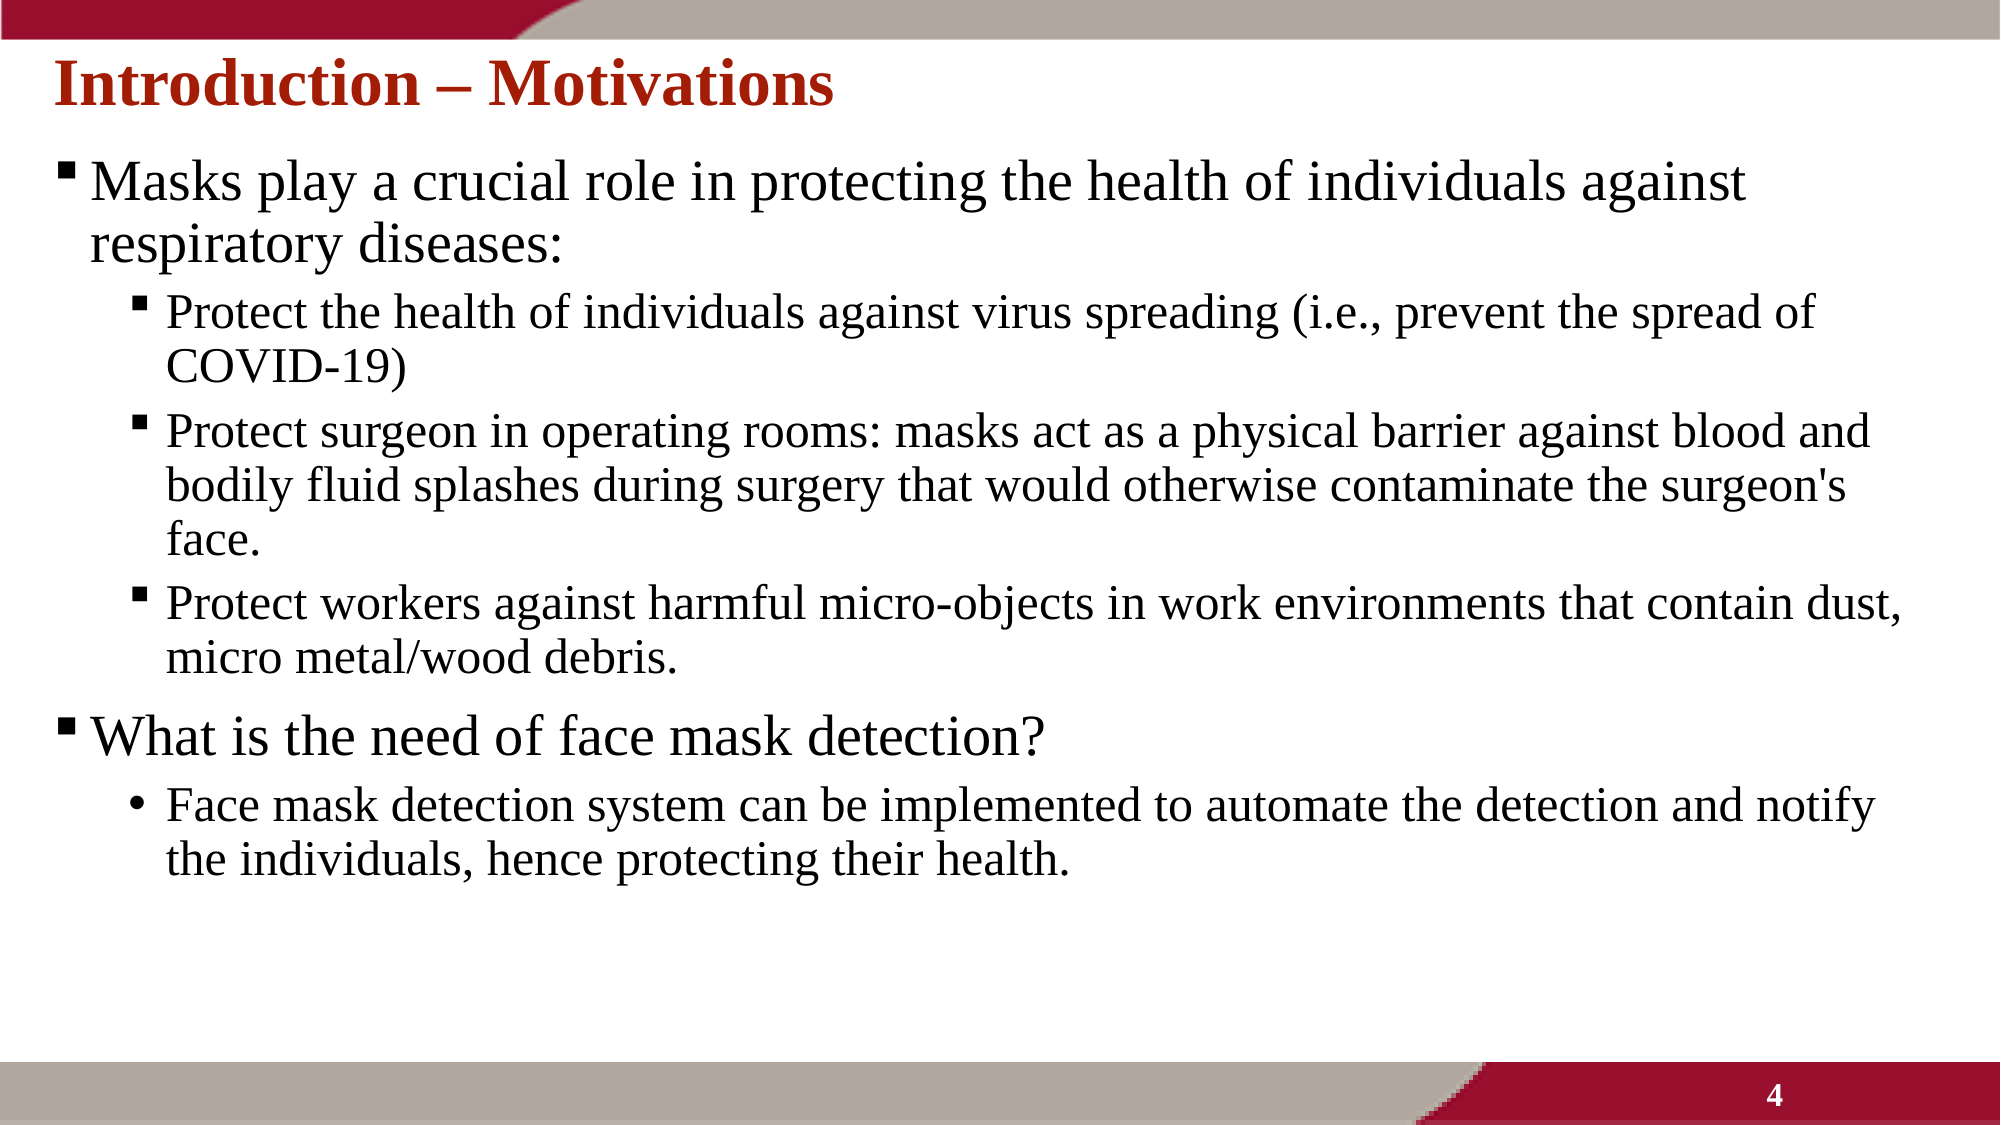

# Introduction – Motivations
Masks play a crucial role in protecting the health of individuals against respiratory diseases:
Protect the health of individuals against virus spreading (i.e., prevent the spread of COVID-19)
Protect surgeon in operating rooms: masks act as a physical barrier against blood and bodily fluid splashes during surgery that would otherwise contaminate the surgeon's face.
Protect workers against harmful micro-objects in work environments that contain dust, micro metal/wood debris.
What is the need of face mask detection?
Face mask detection system can be implemented to automate the detection and notify the individuals, hence protecting their health.

4